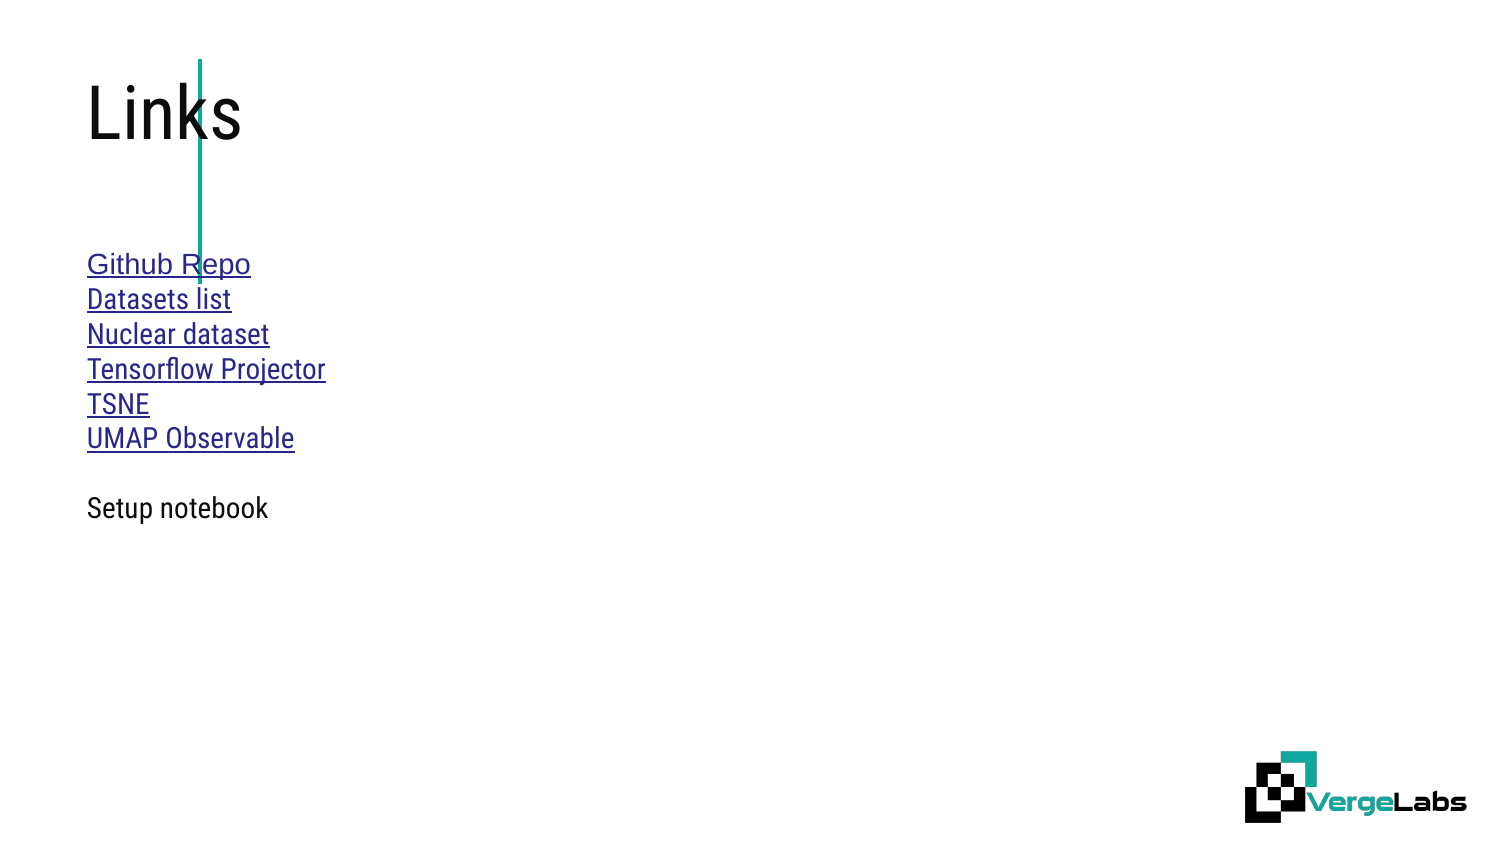

# Links

Github Repo
Datasets list
Nuclear dataset
Tensorflow Projector
TSNE
UMAP Observable

Setup notebook